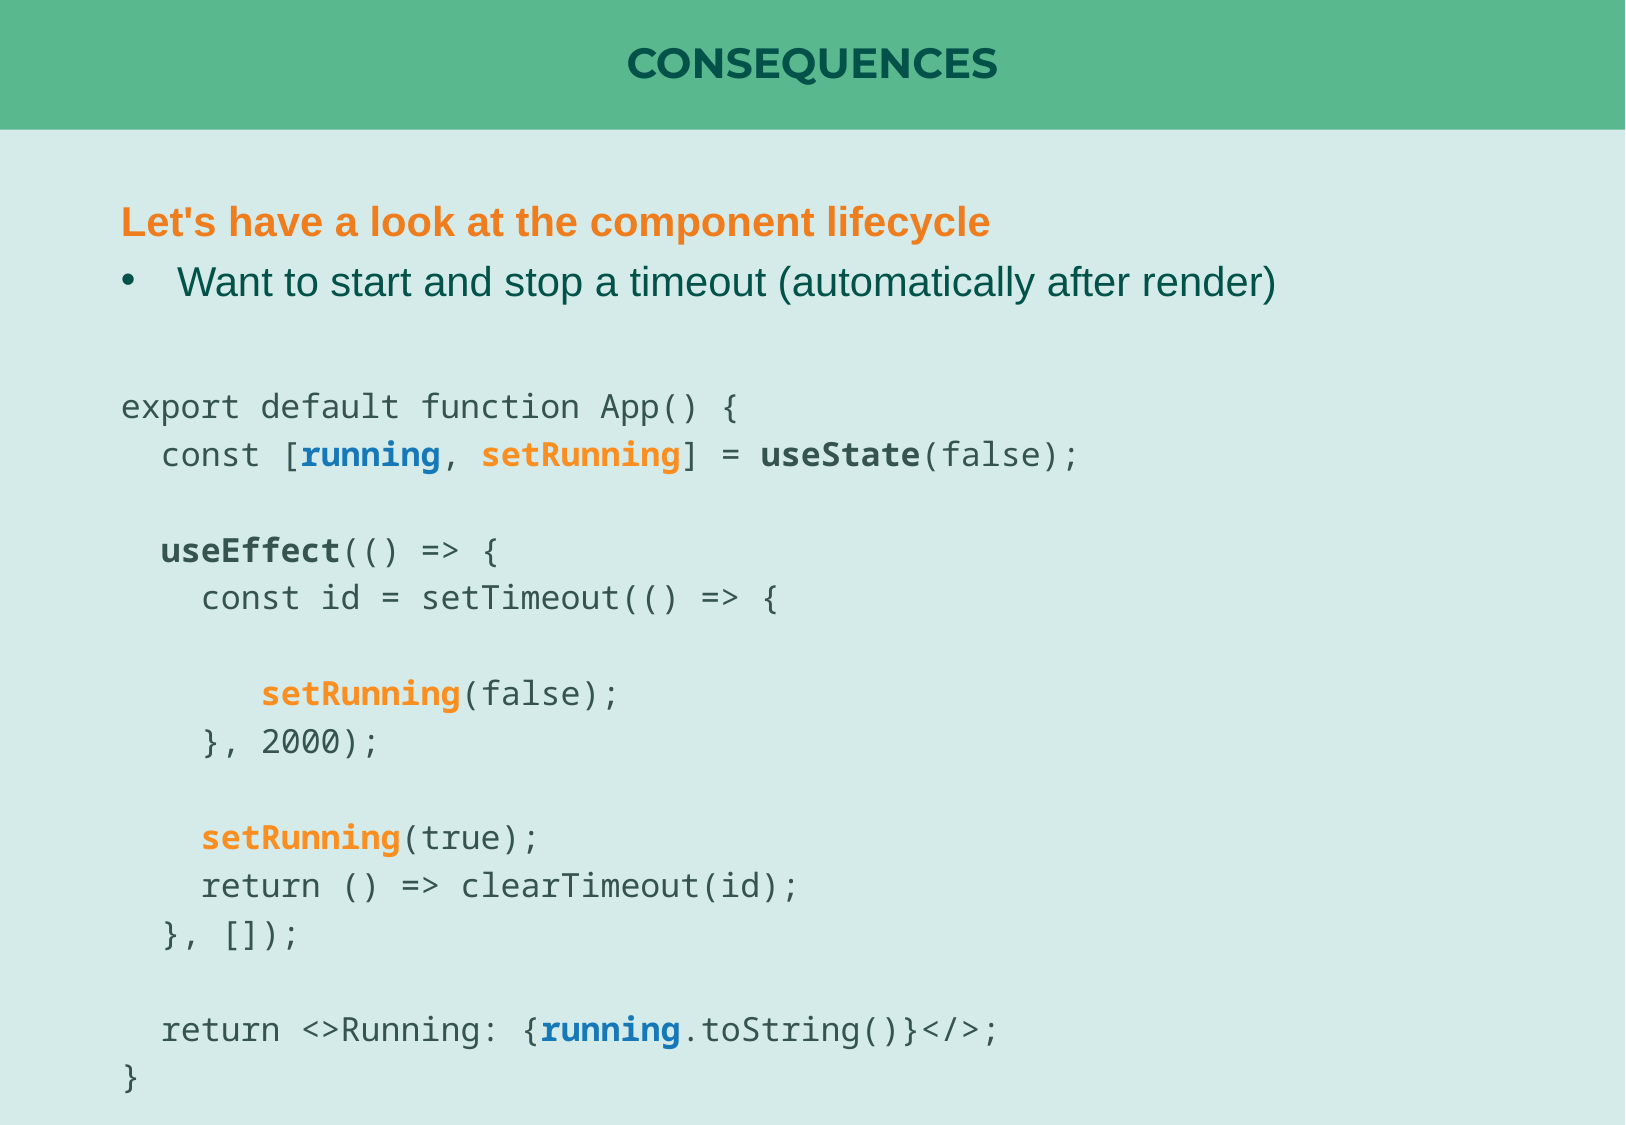

# Consequences
Let's have a look at the component lifecycle
Want to start and stop a timeout (automatically after render)

export default function App() {
  const [running, setRunning] = useState(false);

  useEffect(() => {
    const id = setTimeout(() => {

       setRunning(false);
    }, 2000);

    setRunning(true);
    return () => clearTimeout(id);
  }, []);

  return <>Running: {running.toString()}</>;
}